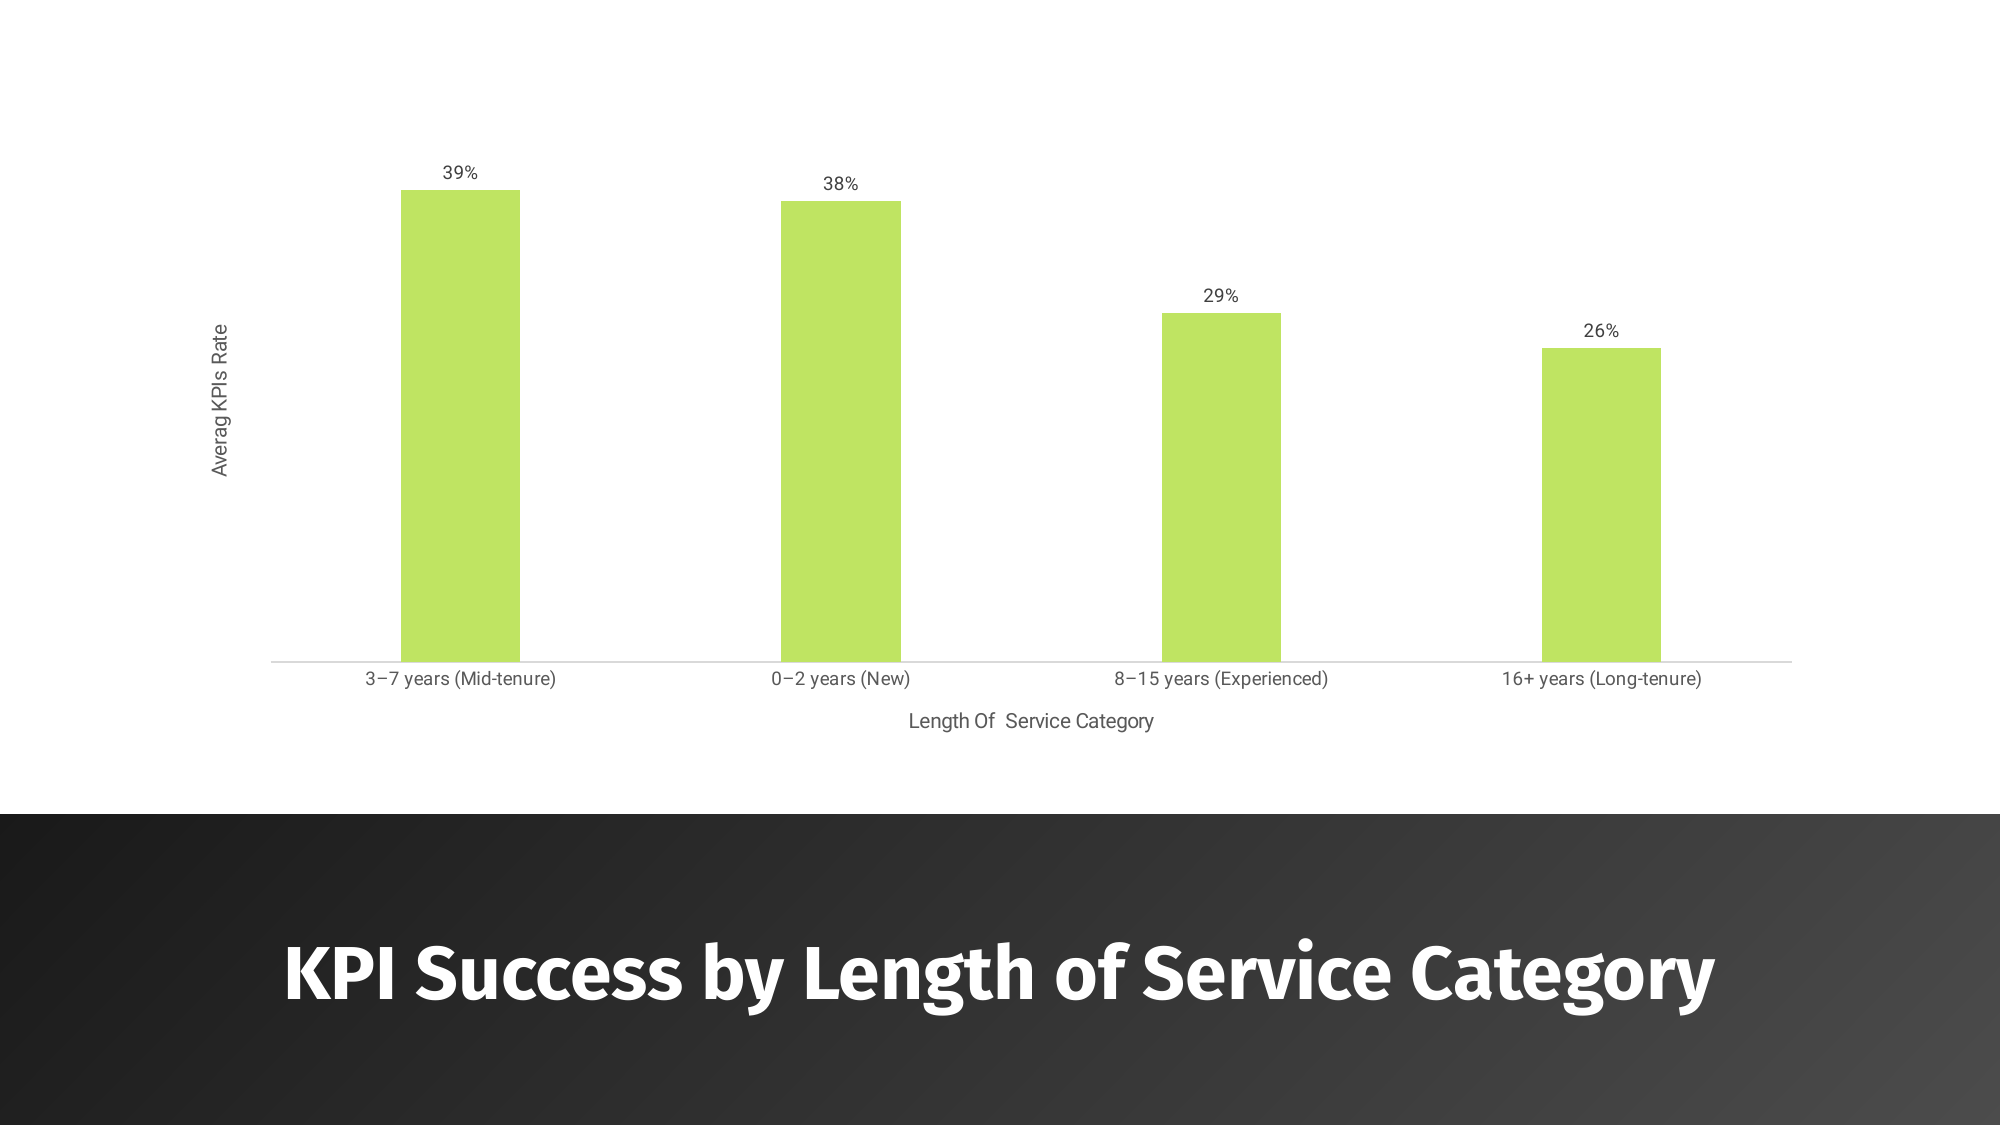

### Chart

| Category | Total |
|---|---|
| 3–7 years (Mid-tenure) | 0.38628309360016677 |
| 0–2 years (New) | 0.3775055679287305 |
| 8–15 years (Experienced) | 0.2856328392246294 |
| 16+ years (Long-tenure) | 0.2569444444444444 |
KPI Success by Length of Service Category